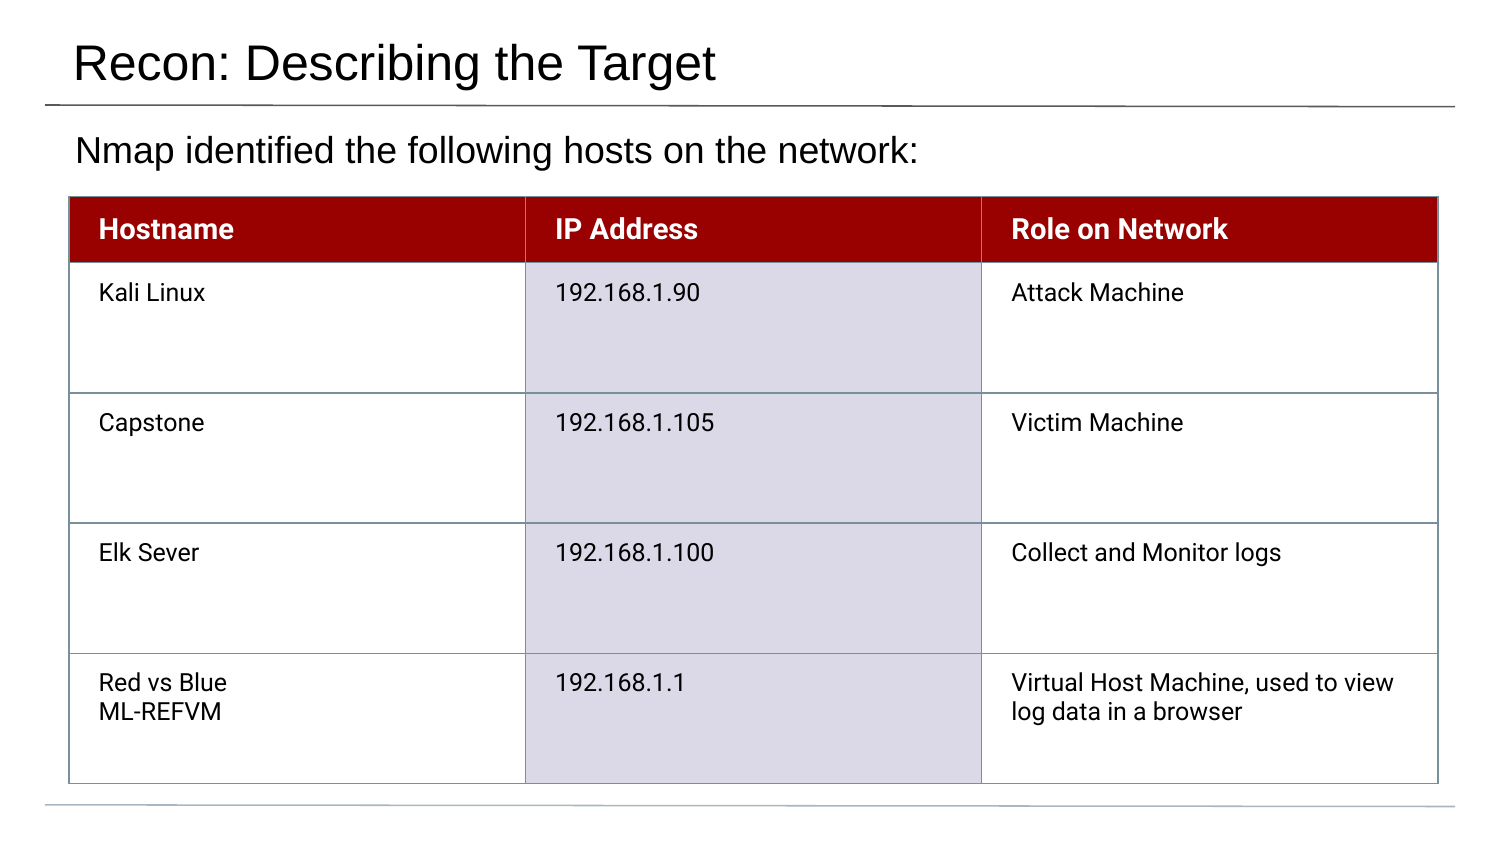

# Recon: Describing the Target
Nmap identified the following hosts on the network:
| Hostname | IP Address | Role on Network |
| --- | --- | --- |
| Kali Linux | 192.168.1.90 | Attack Machine |
| Capstone | 192.168.1.105 | Victim Machine |
| Elk Sever | 192.168.1.100 | Collect and Monitor logs |
| Red vs Blue ML-REFVM | 192.168.1.1 | Virtual Host Machine, used to view log data in a browser |